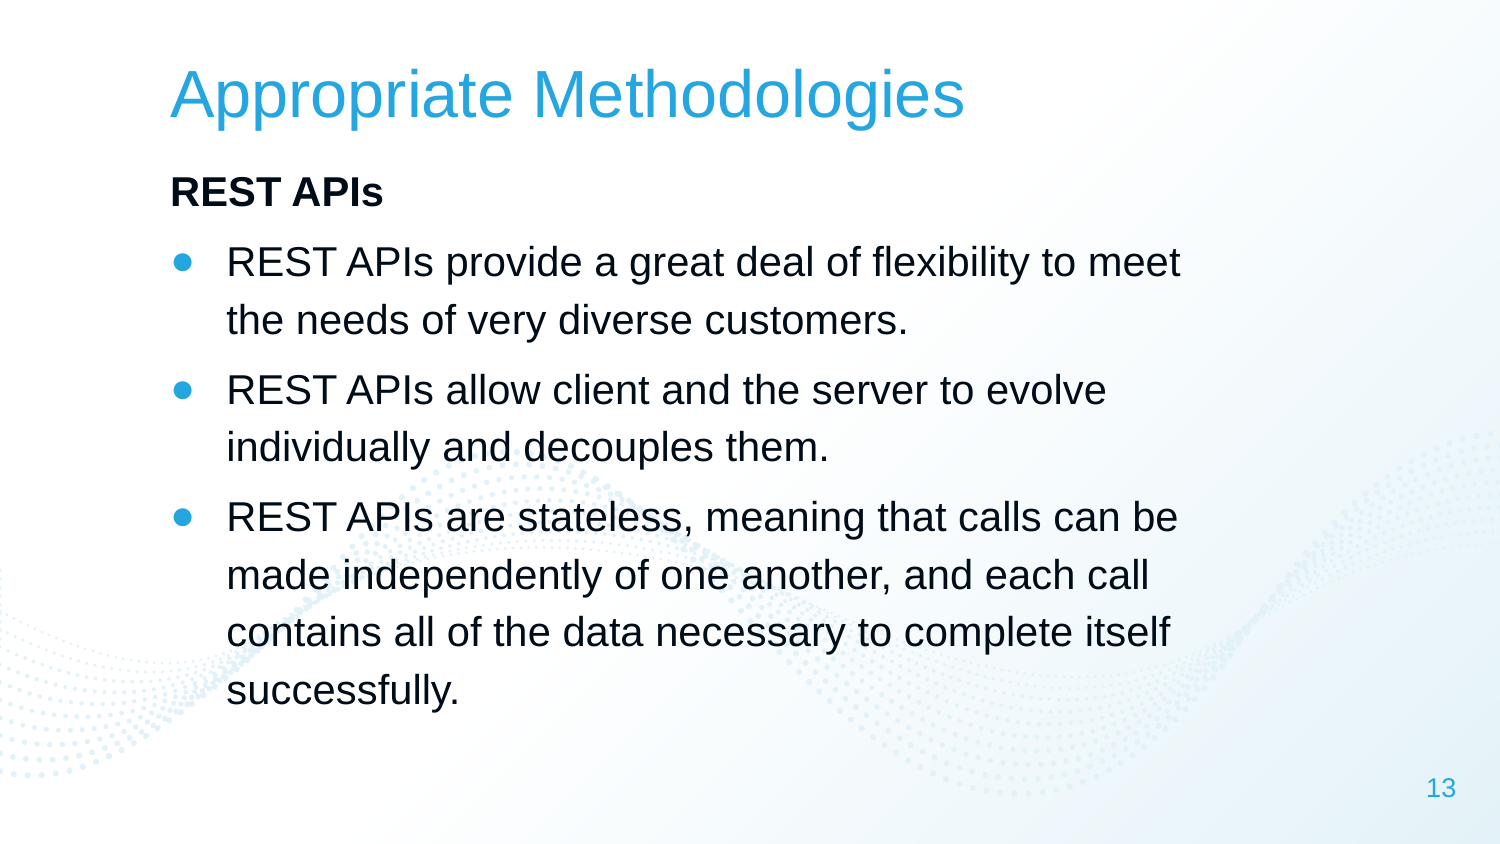

# Appropriate Methodologies
REST APIs
REST APIs provide a great deal of flexibility to meet the needs of very diverse customers.
REST APIs allow client and the server to evolve individually and decouples them.
REST APIs are stateless, meaning that calls can be made independently of one another, and each call contains all of the data necessary to complete itself successfully.

13